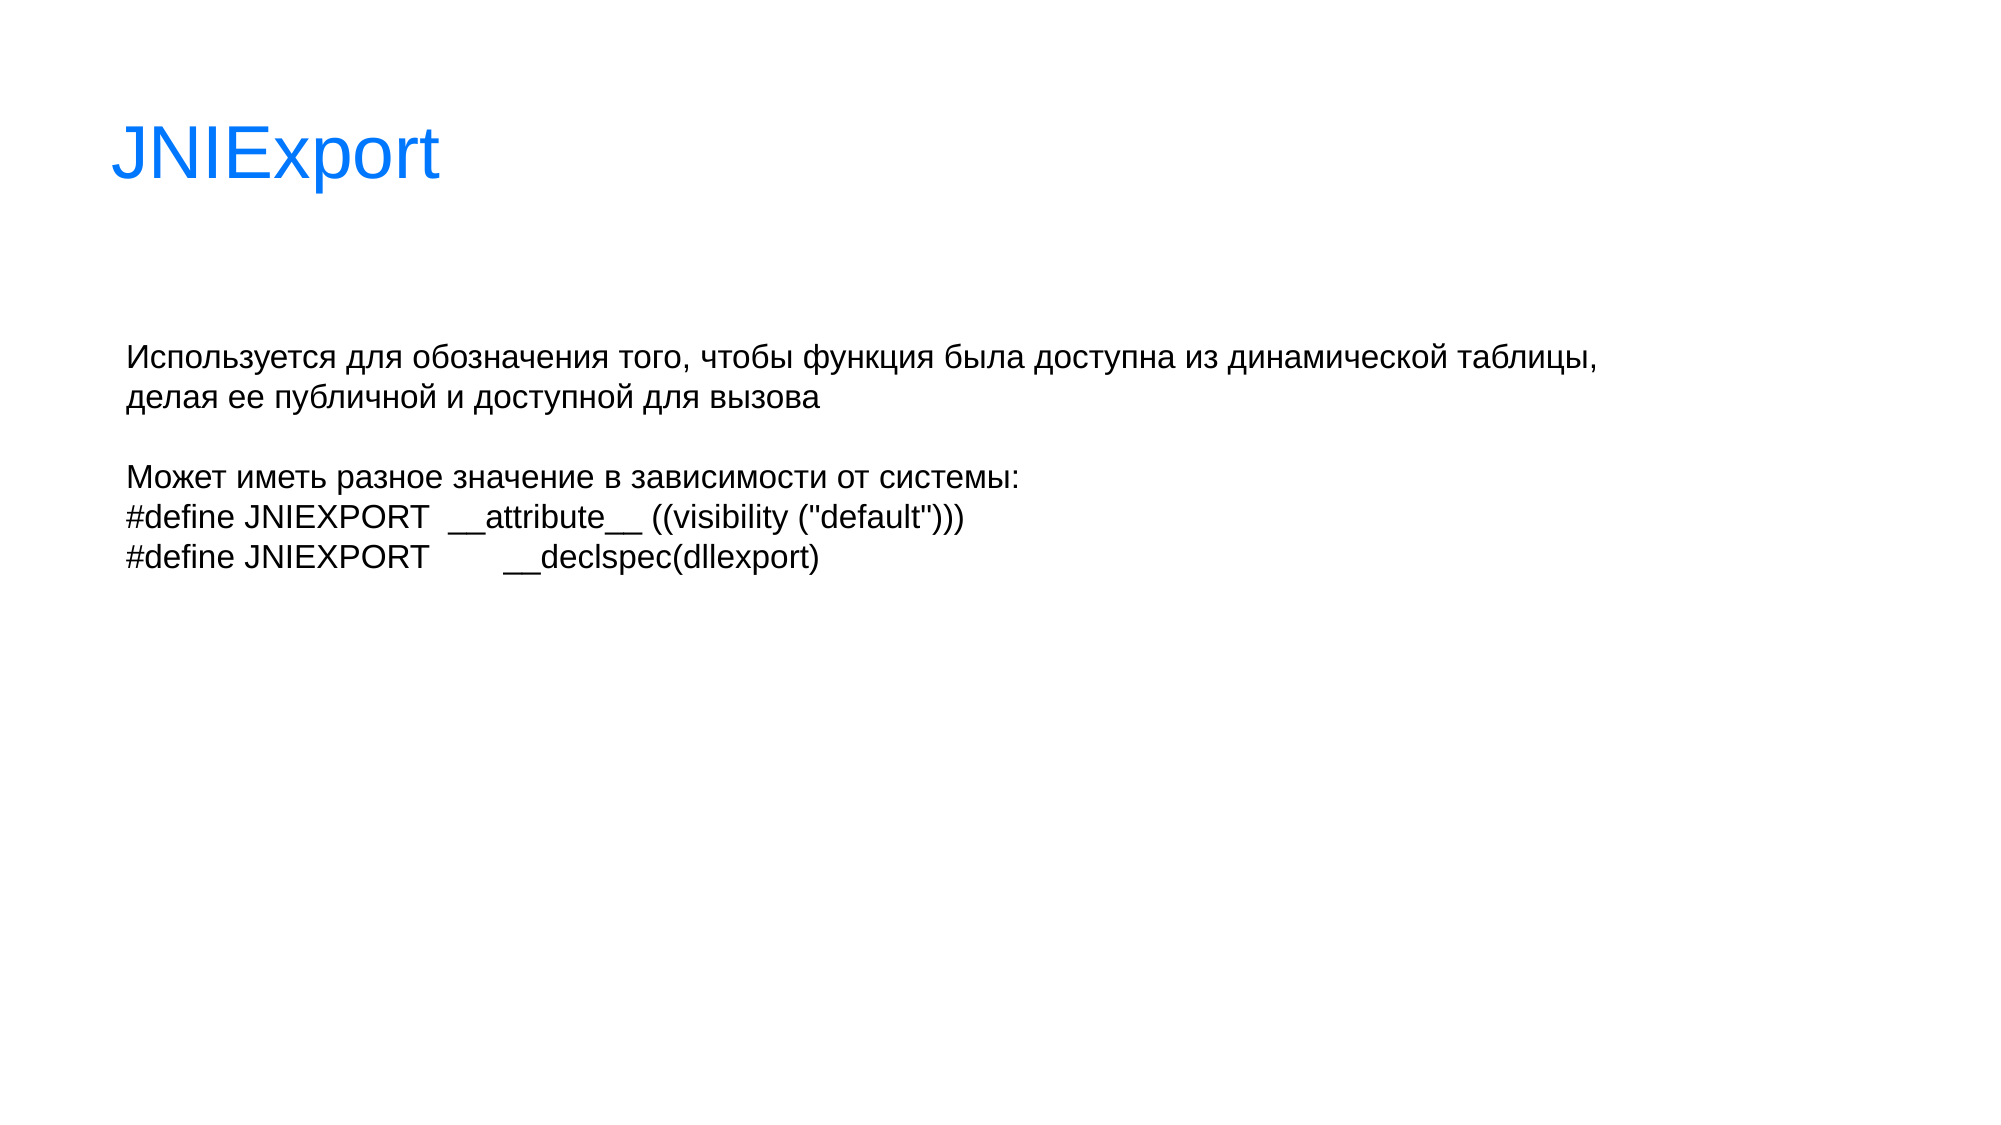

# JNIExport

Используется для обозначения того, чтобы функция была доступна из динамической таблицы, делая ее публичной и доступной для вызова

Может иметь разное значение в зависимости от системы:
#define JNIEXPORT  __attribute__ ((visibility ("default")))
#define JNIEXPORT        __declspec(dllexport)